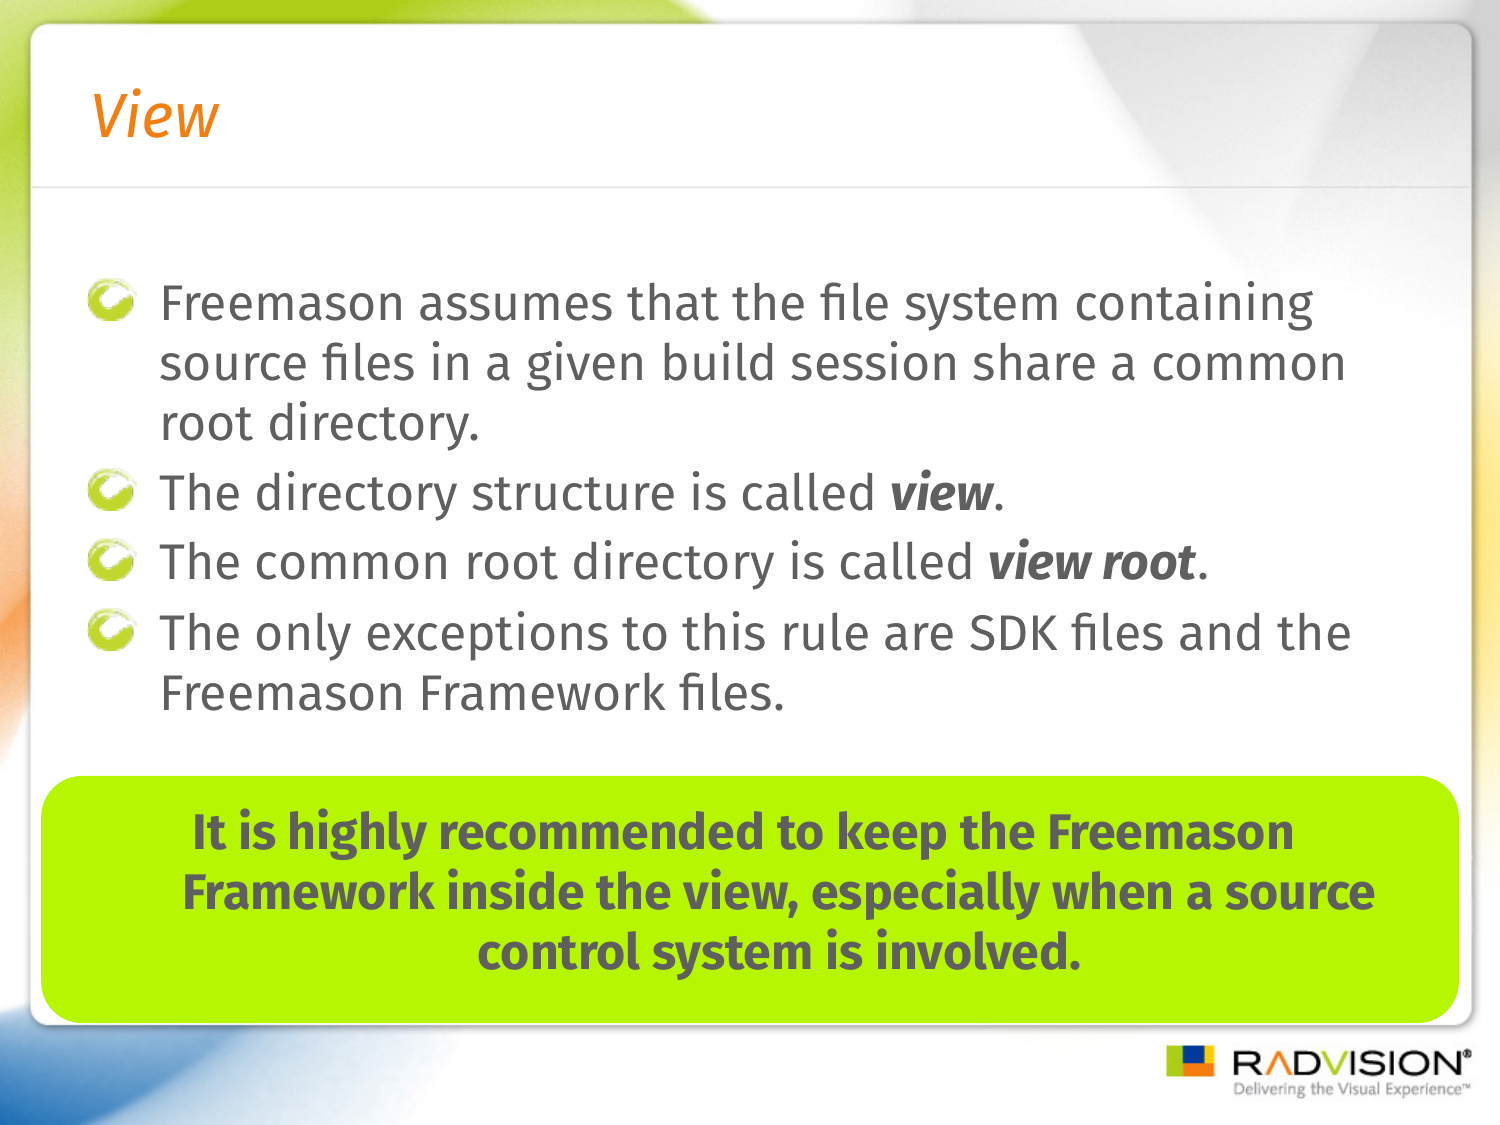

# View
Freemason assumes that the file system containing source files in a given build session share a common root directory.
The directory structure is called view.
The common root directory is called view root.
The only exceptions to this rule are SDK files and the Freemason Framework files.

It is highly recommended to keep the Freemason Framework inside the view, especially when a source control system is involved.